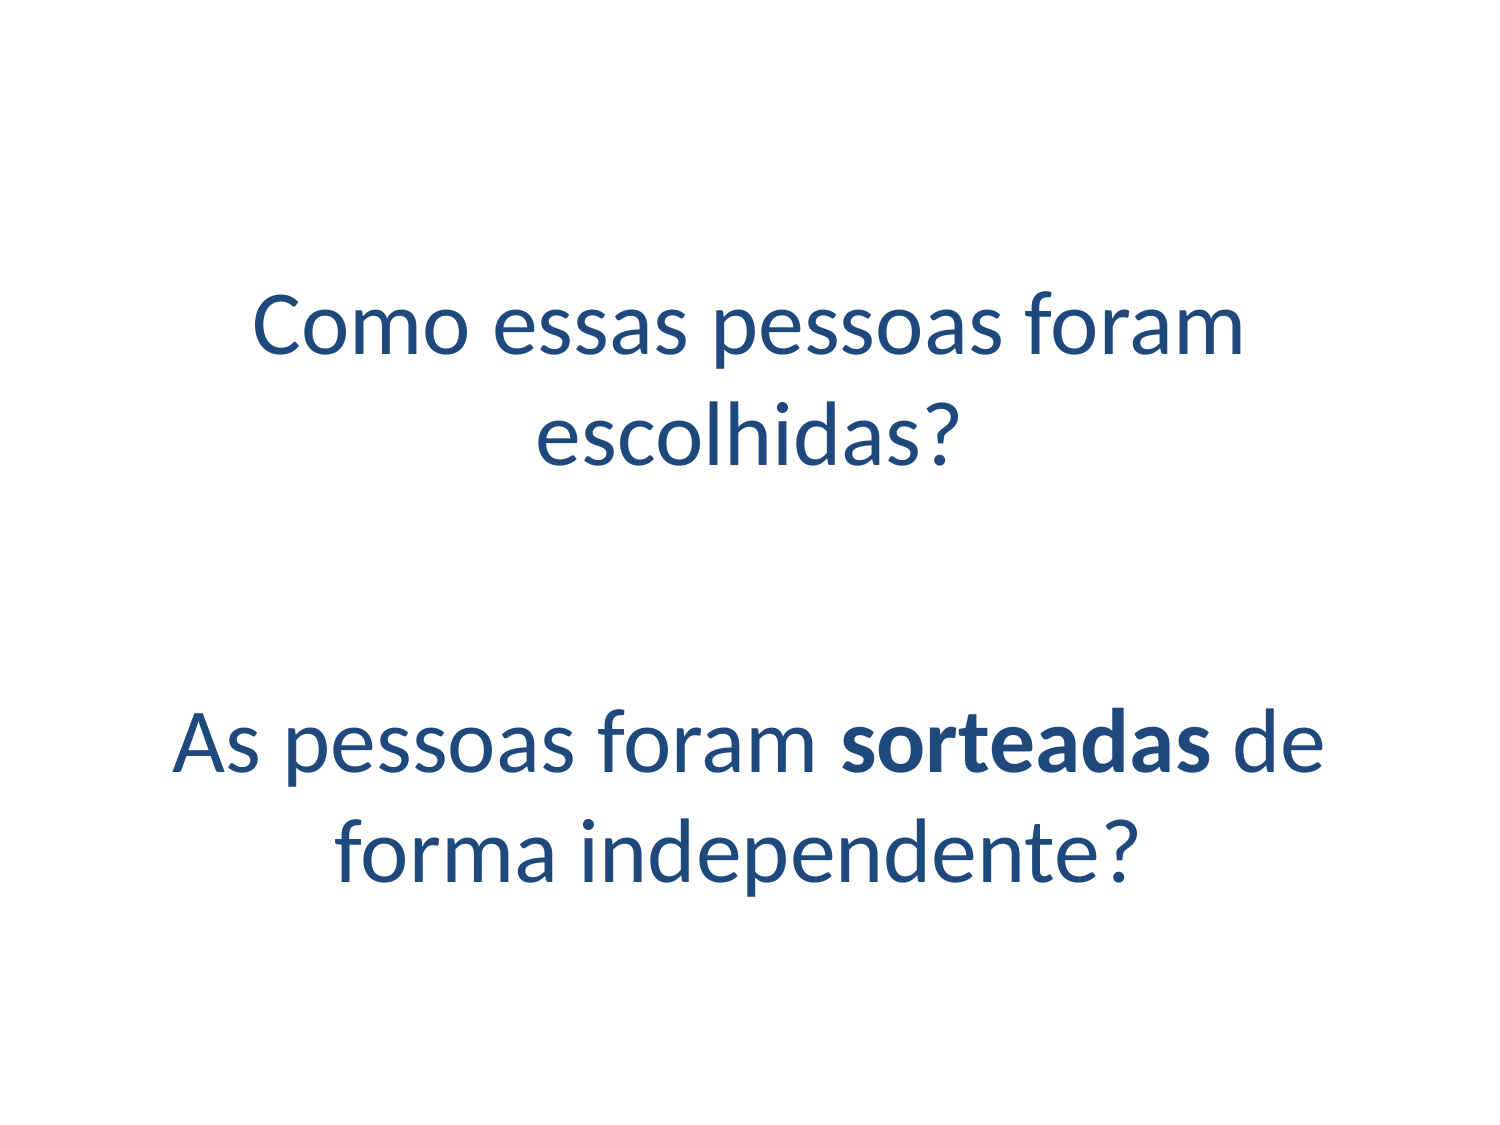

Como essas pessoas foram escolhidas?
As pessoas foram sorteadas de forma independente?